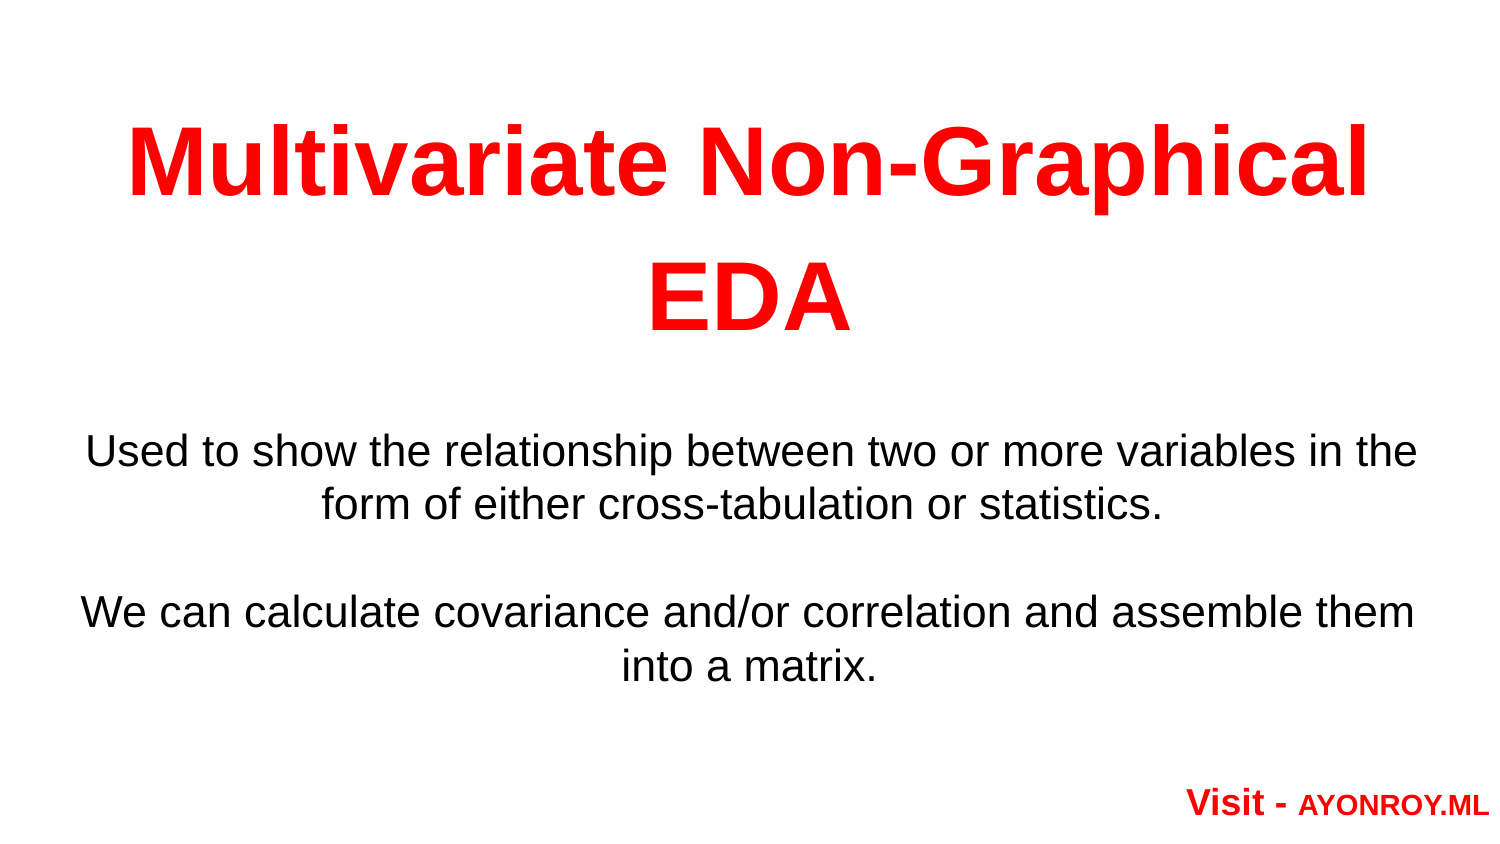

# Multivariate Non-Graphical EDA

 Used to show the relationship between two or more variables in the form of either cross-tabulation or statistics.

We can calculate covariance and/or correlation and assemble them into a matrix.

Visit - AYONROY.ML